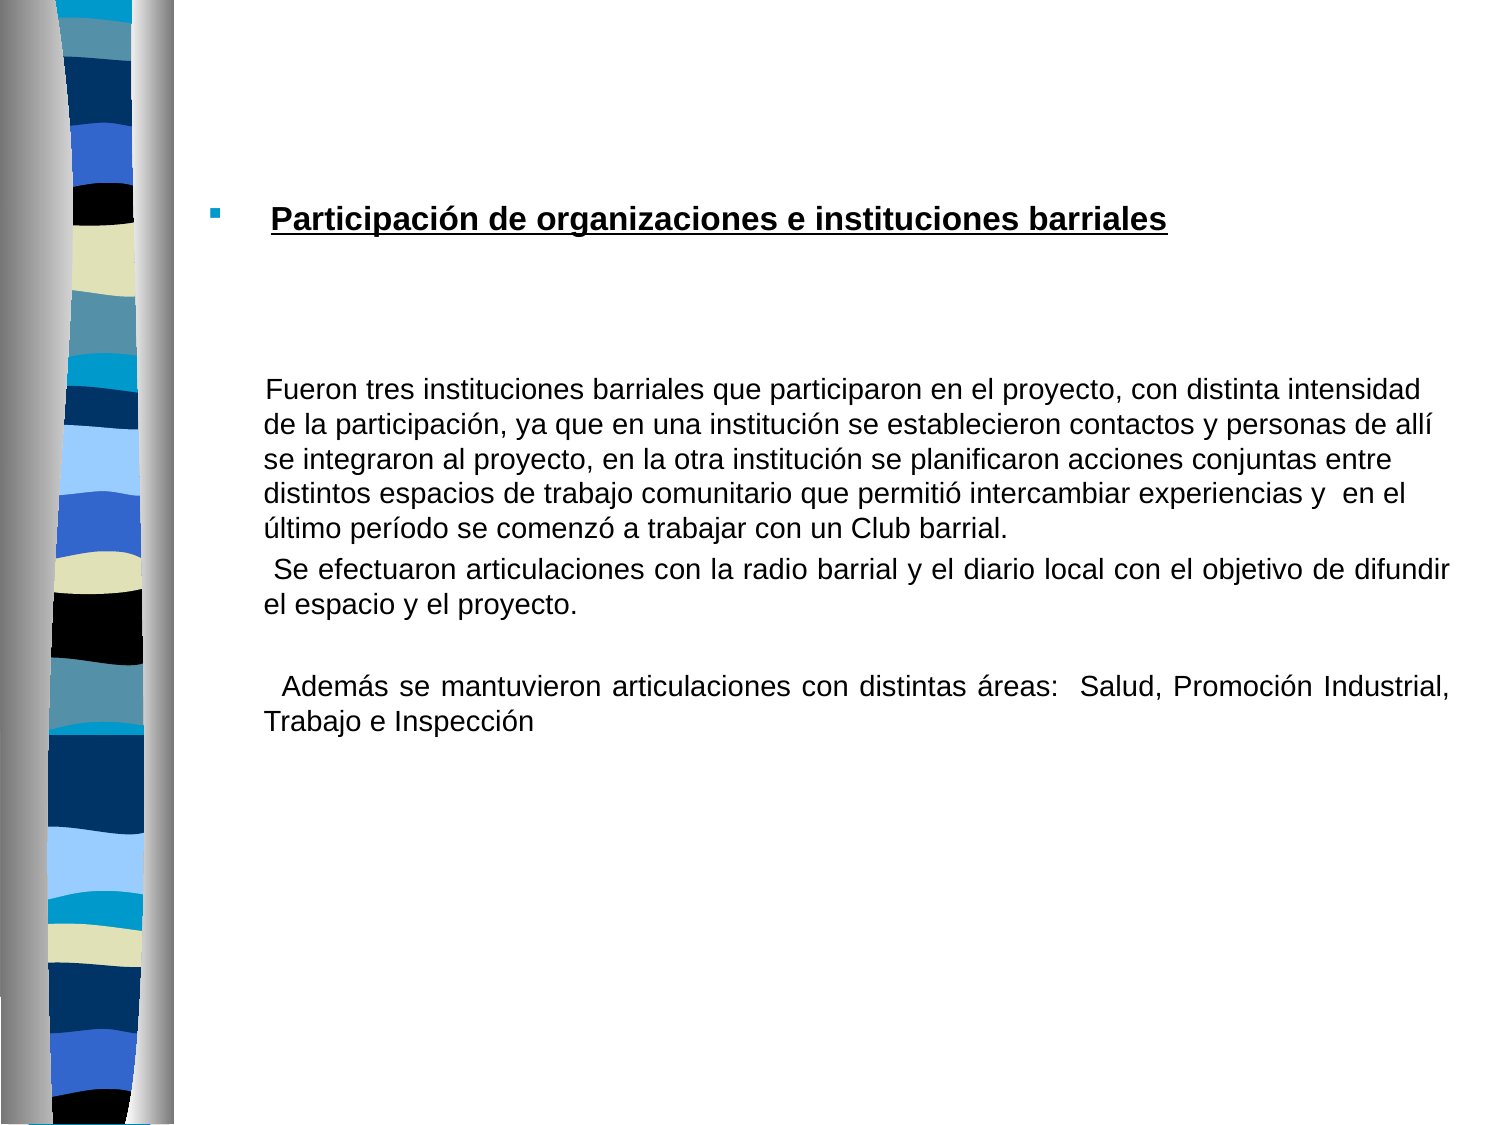

# Participación de organizaciones e instituciones barriales
        Fueron tres instituciones barriales que participaron en el proyecto, con distinta intensidad de la participación, ya que en una institución se establecieron contactos y personas de allí se integraron al proyecto, en la otra institución se planificaron acciones conjuntas entre distintos espacios de trabajo comunitario que permitió intercambiar experiencias y  en el último período se comenzó a trabajar con un Club barrial.
       Se efectuaron articulaciones con la radio barrial y el diario local con el objetivo de difundir el espacio y el proyecto.

       Además se mantuvieron articulaciones con distintas áreas:  Salud, Promoción Industrial, Trabajo e Inspección